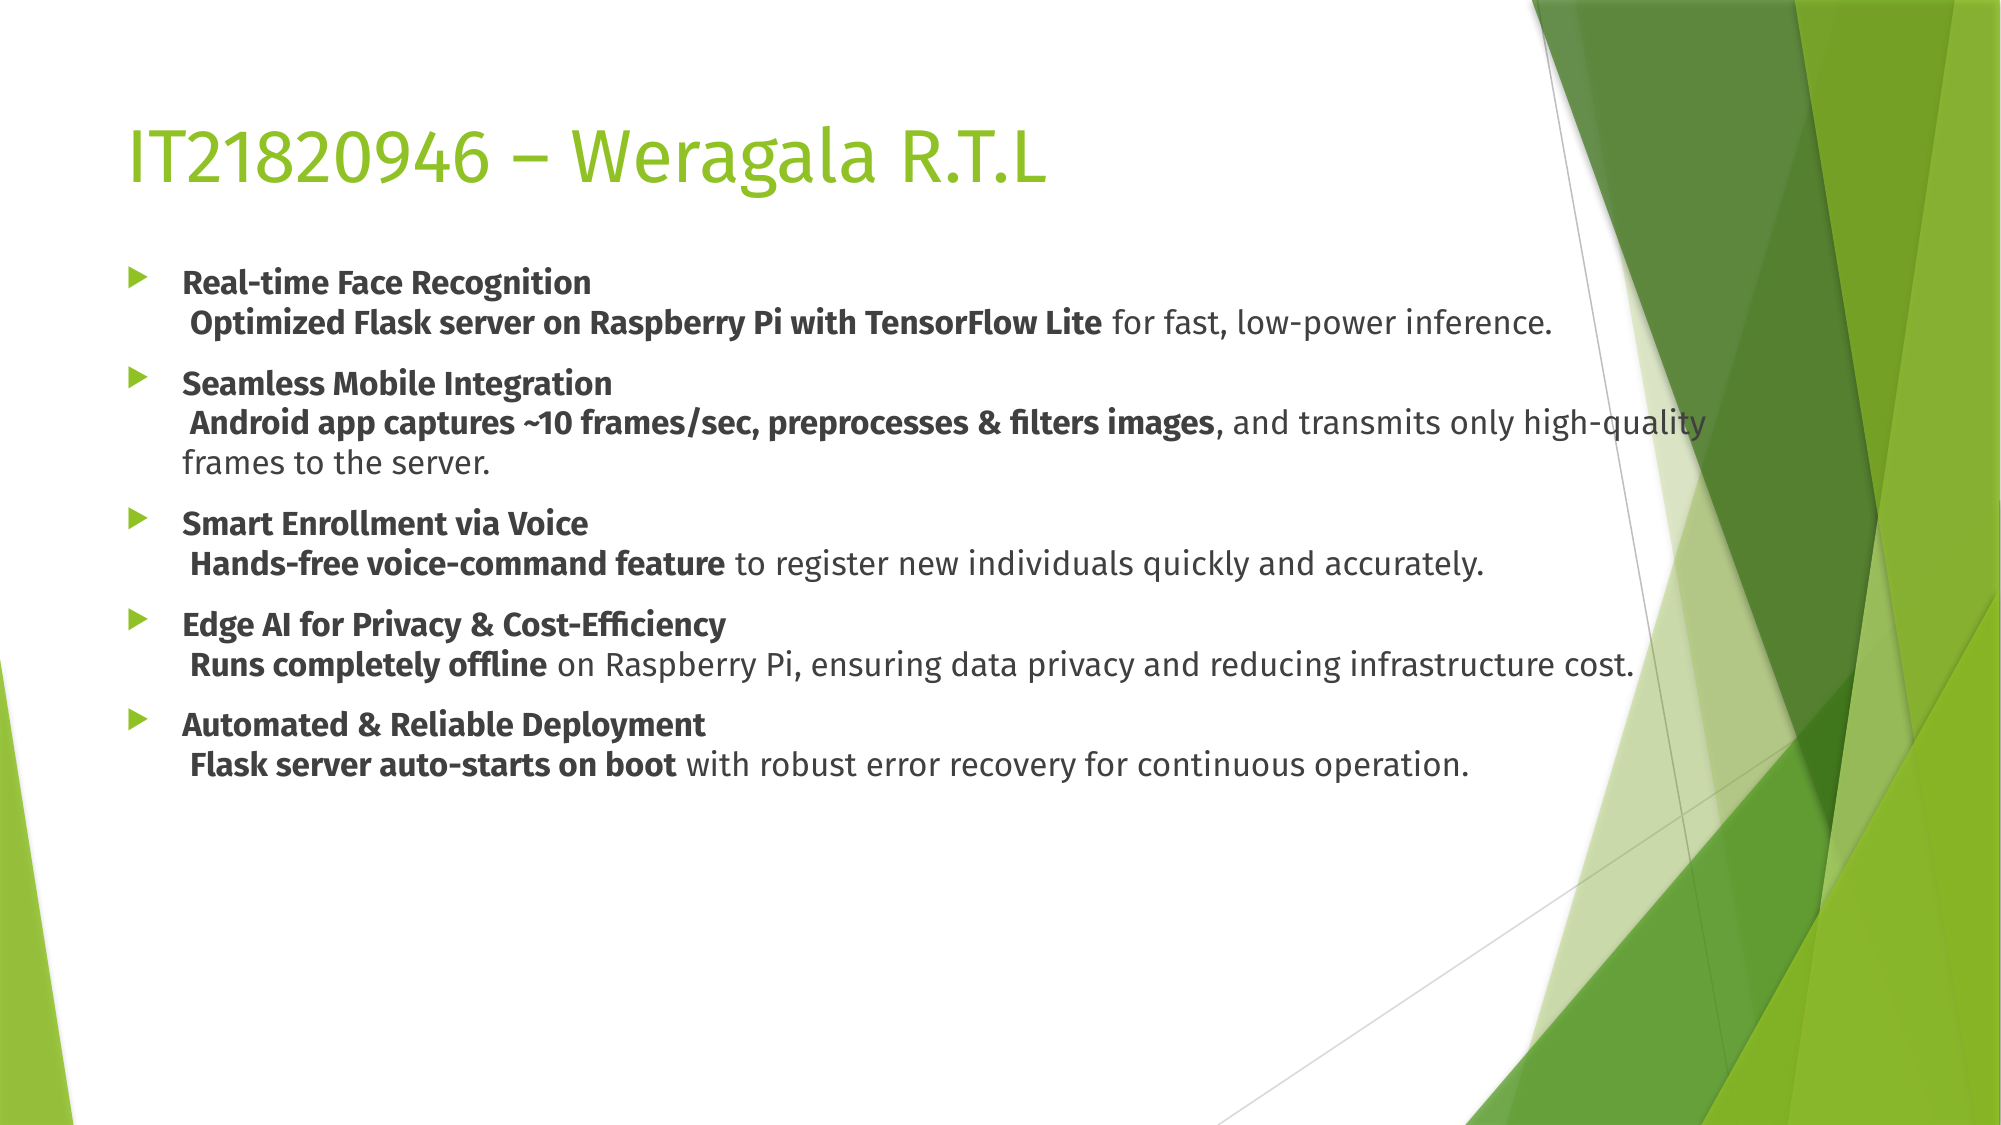

# IT21820946 – Weragala R.T.L
Real-time Face Recognition
 Optimized Flask server on Raspberry Pi with TensorFlow Lite for fast, low-power inference.
Seamless Mobile Integration
 Android app captures ~10 frames/sec, preprocesses & filters images, and transmits only high-quality frames to the server.
Smart Enrollment via Voice
 Hands-free voice-command feature to register new individuals quickly and accurately.
Edge AI for Privacy & Cost-Efficiency
 Runs completely offline on Raspberry Pi, ensuring data privacy and reducing infrastructure cost.
Automated & Reliable Deployment
 Flask server auto-starts on boot with robust error recovery for continuous operation.